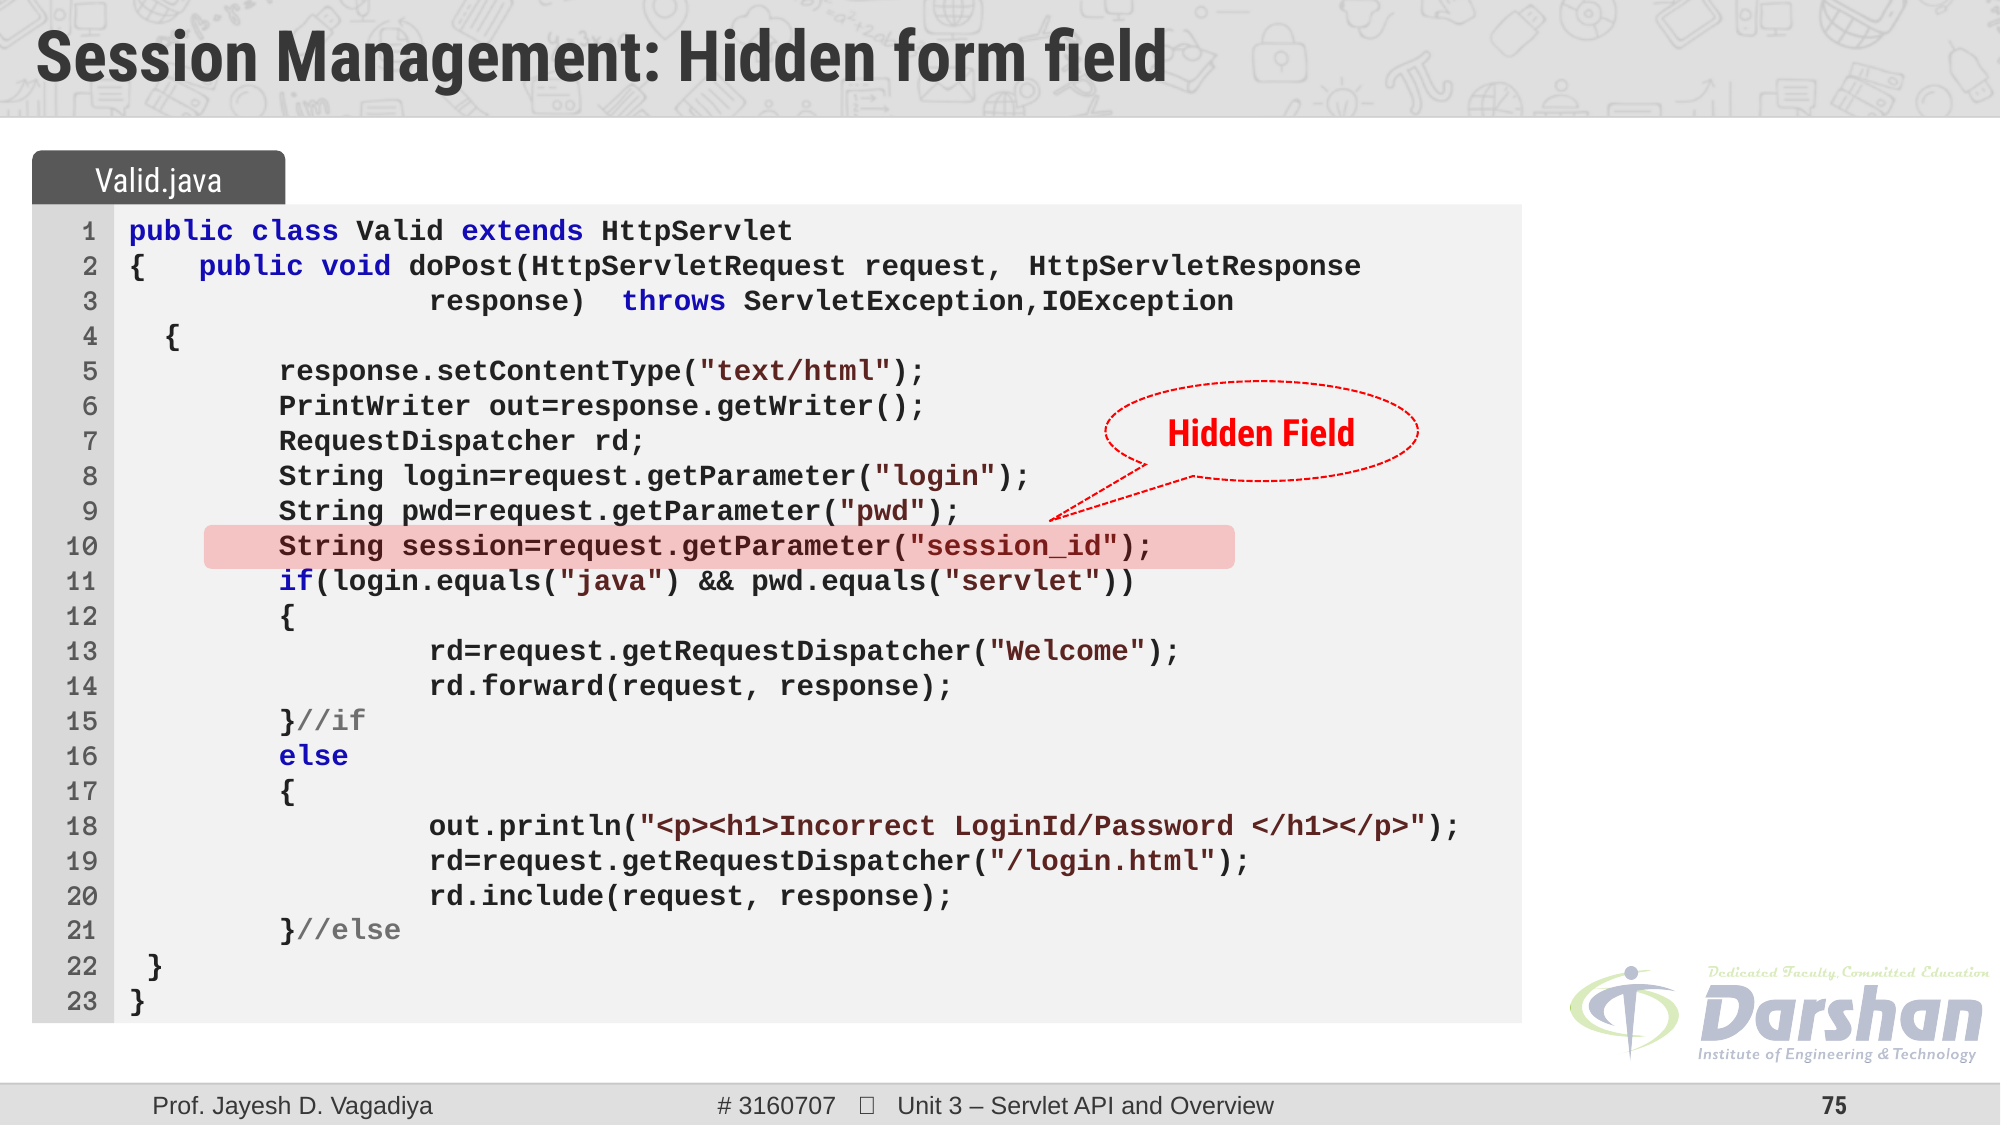

# Session Management: Hidden form field
Valid.java
1
2
3
4
5
6
7
8
9
10
11
12
13
14
15
16
17
18
19
20
21
22
23
public class Valid extends HttpServlet
{   public void doPost(HttpServletRequest request, 	HttpServletResponse 			response)  throws ServletException,IOException
  {
	response.setContentType("text/html");
	PrintWriter out=response.getWriter();
	RequestDispatcher rd;
	String login=request.getParameter("login");
	String pwd=request.getParameter("pwd");
	String session=request.getParameter("session_id");
	if(login.equals("java") && pwd.equals("servlet"))
	{
		rd=request.getRequestDispatcher("Welcome");
		rd.forward(request, response);
	}//if
	else
	{
 		out.println("<p><h1>Incorrect LoginId/Password </h1></p>");
		rd=request.getRequestDispatcher("/login.html");
		rd.include(request, response);
 	}//else
 }
}
Hidden Field